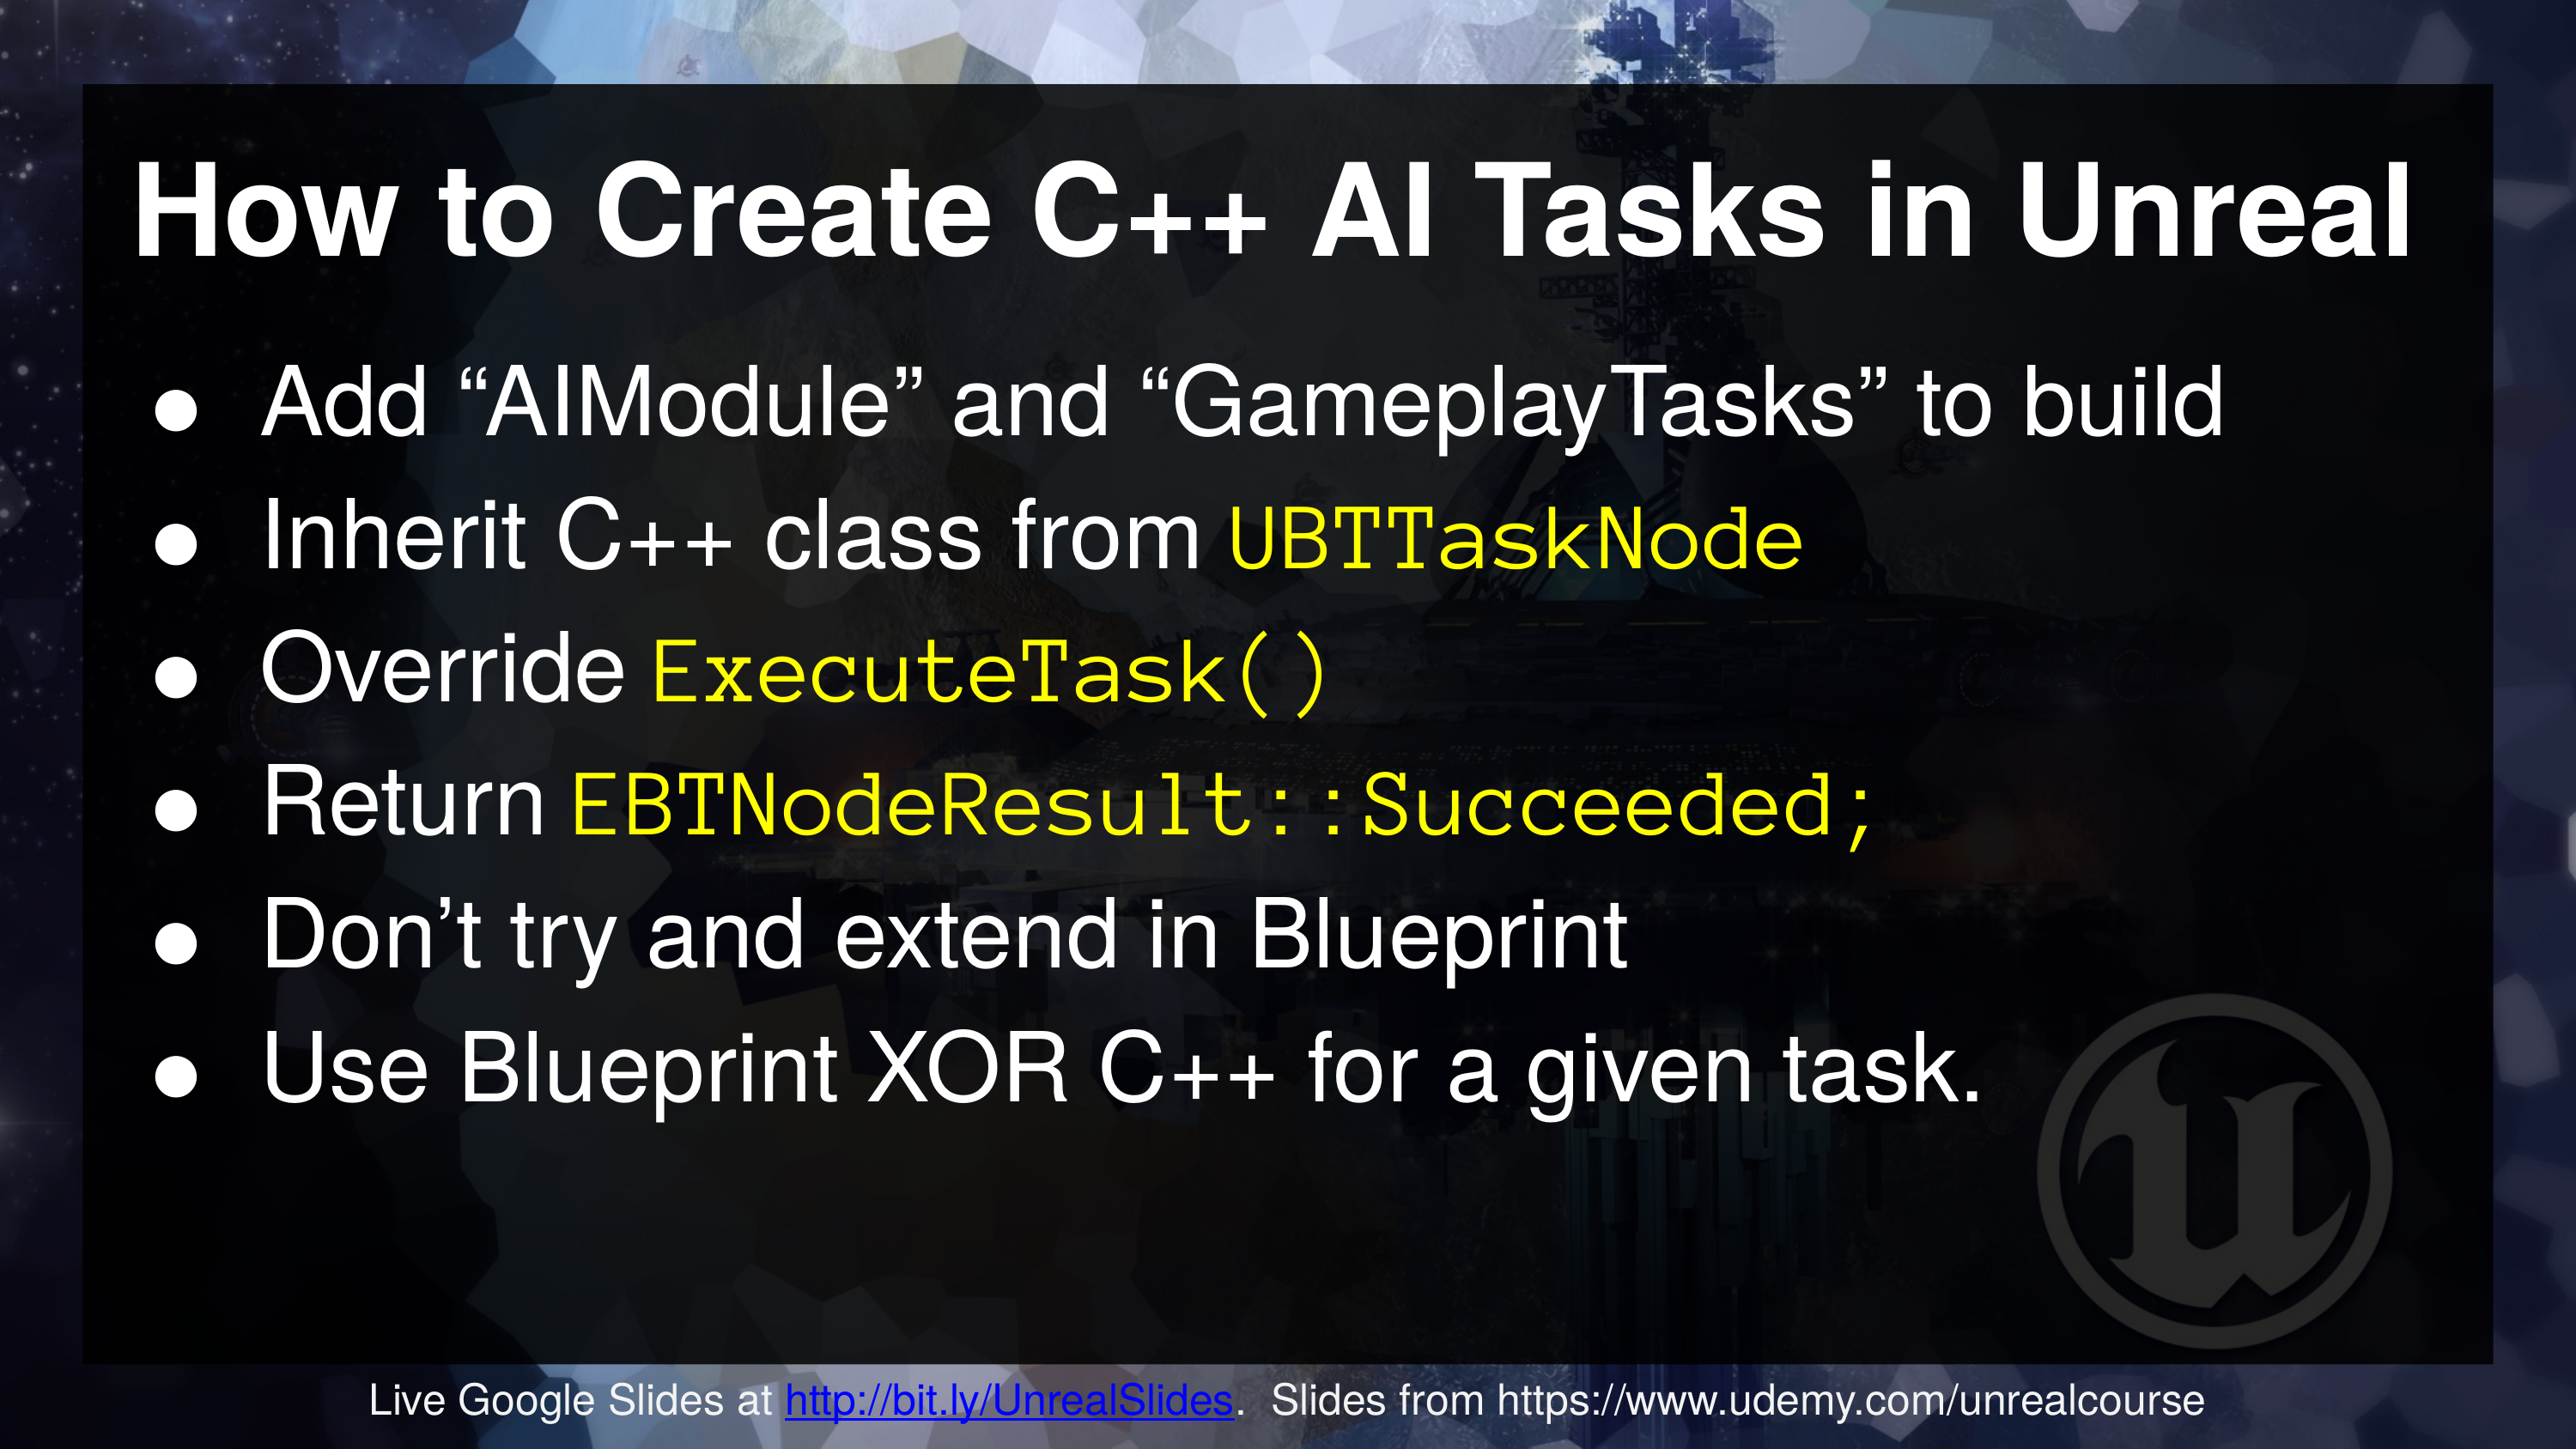

# How to Create C++ AI Tasks in Unreal
Add “AIModule” and “GameplayTasks” to build
Inherit C++ class from UBTTaskNode
Override ExecuteTask()
Return EBTNodeResult::Succeeded;
Don’t try and extend in Blueprint
Use Blueprint XOR C++ for a given task.